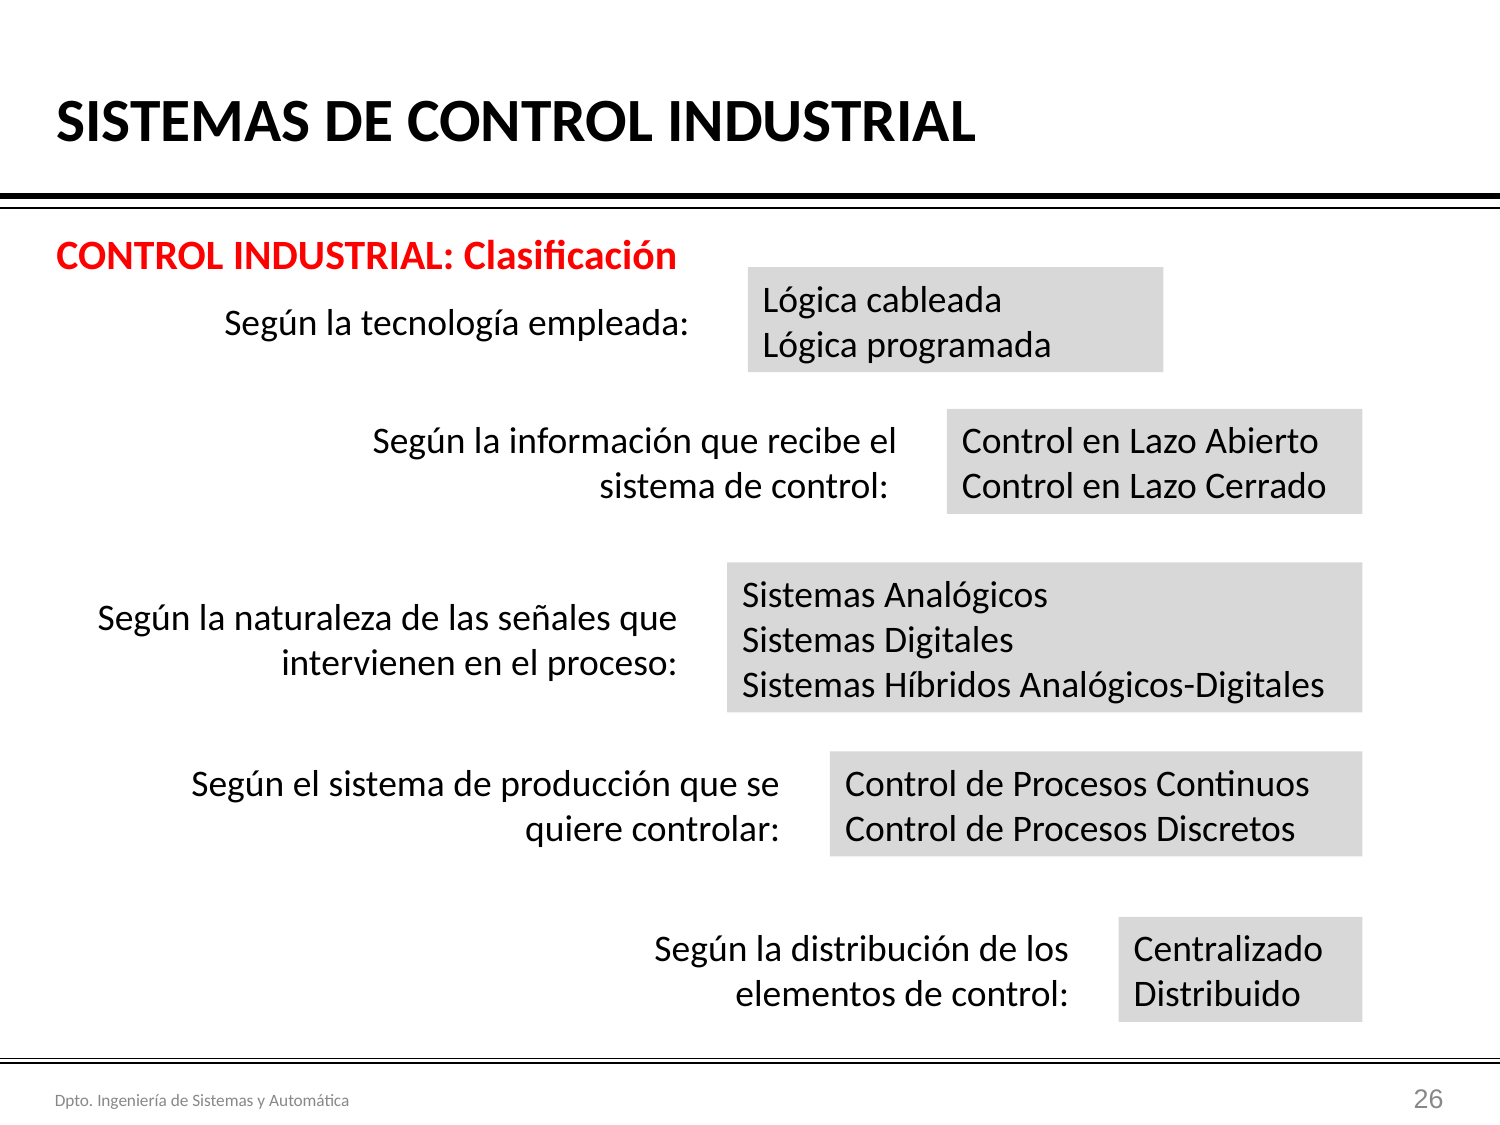

1. LA AUTOMATIZACION Y EL CONTROL INDUSTRIAL
# SISTEMAS DE CONTROL INDUSTRIAL
CONTROL INDUSTRIAL: Clasificación

Lógica cableada
Lógica programada
Según la tecnología empleada:
Según la información que recibe el sistema de control:
Control en Lazo Abierto
Control en Lazo Cerrado
Sistemas Analógicos
Sistemas Digitales
Sistemas Híbridos Analógicos-Digitales
Según la naturaleza de las señales que intervienen en el proceso:
Según el sistema de producción que se quiere controlar:
Control de Procesos Continuos
Control de Procesos Discretos
Según la distribución de los elementos de control:
Centralizado
Distribuido
26